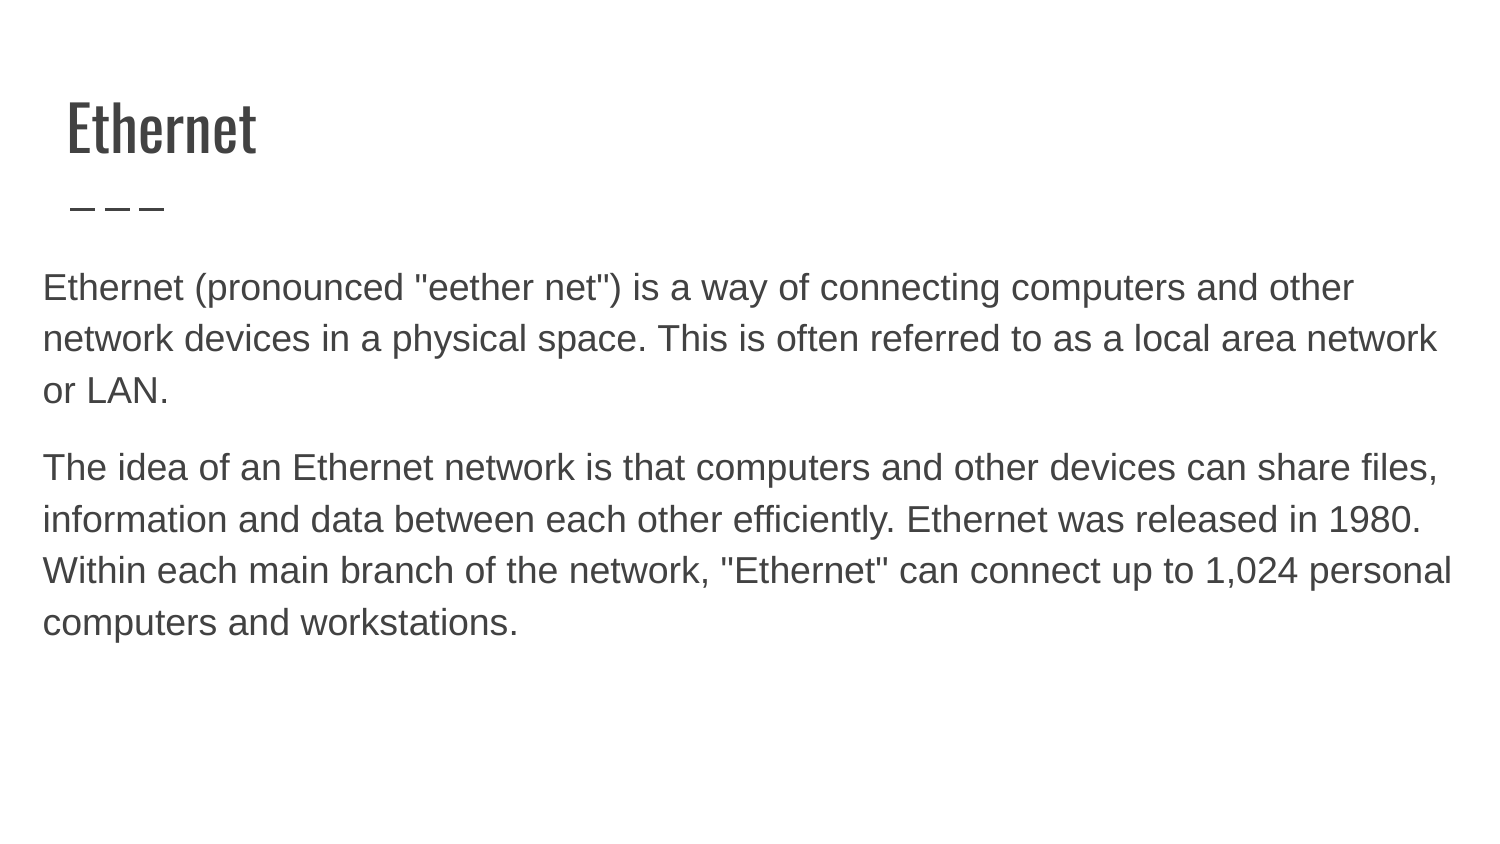

# Ethernet
Ethernet (pronounced "eether net") is a way of connecting computers and other network devices in a physical space. This is often referred to as a local area network or LAN.
The idea of an Ethernet network is that computers and other devices can share files, information and data between each other efficiently. Ethernet was released in 1980. Within each main branch of the network, "Ethernet" can connect up to 1,024 personal computers and workstations.